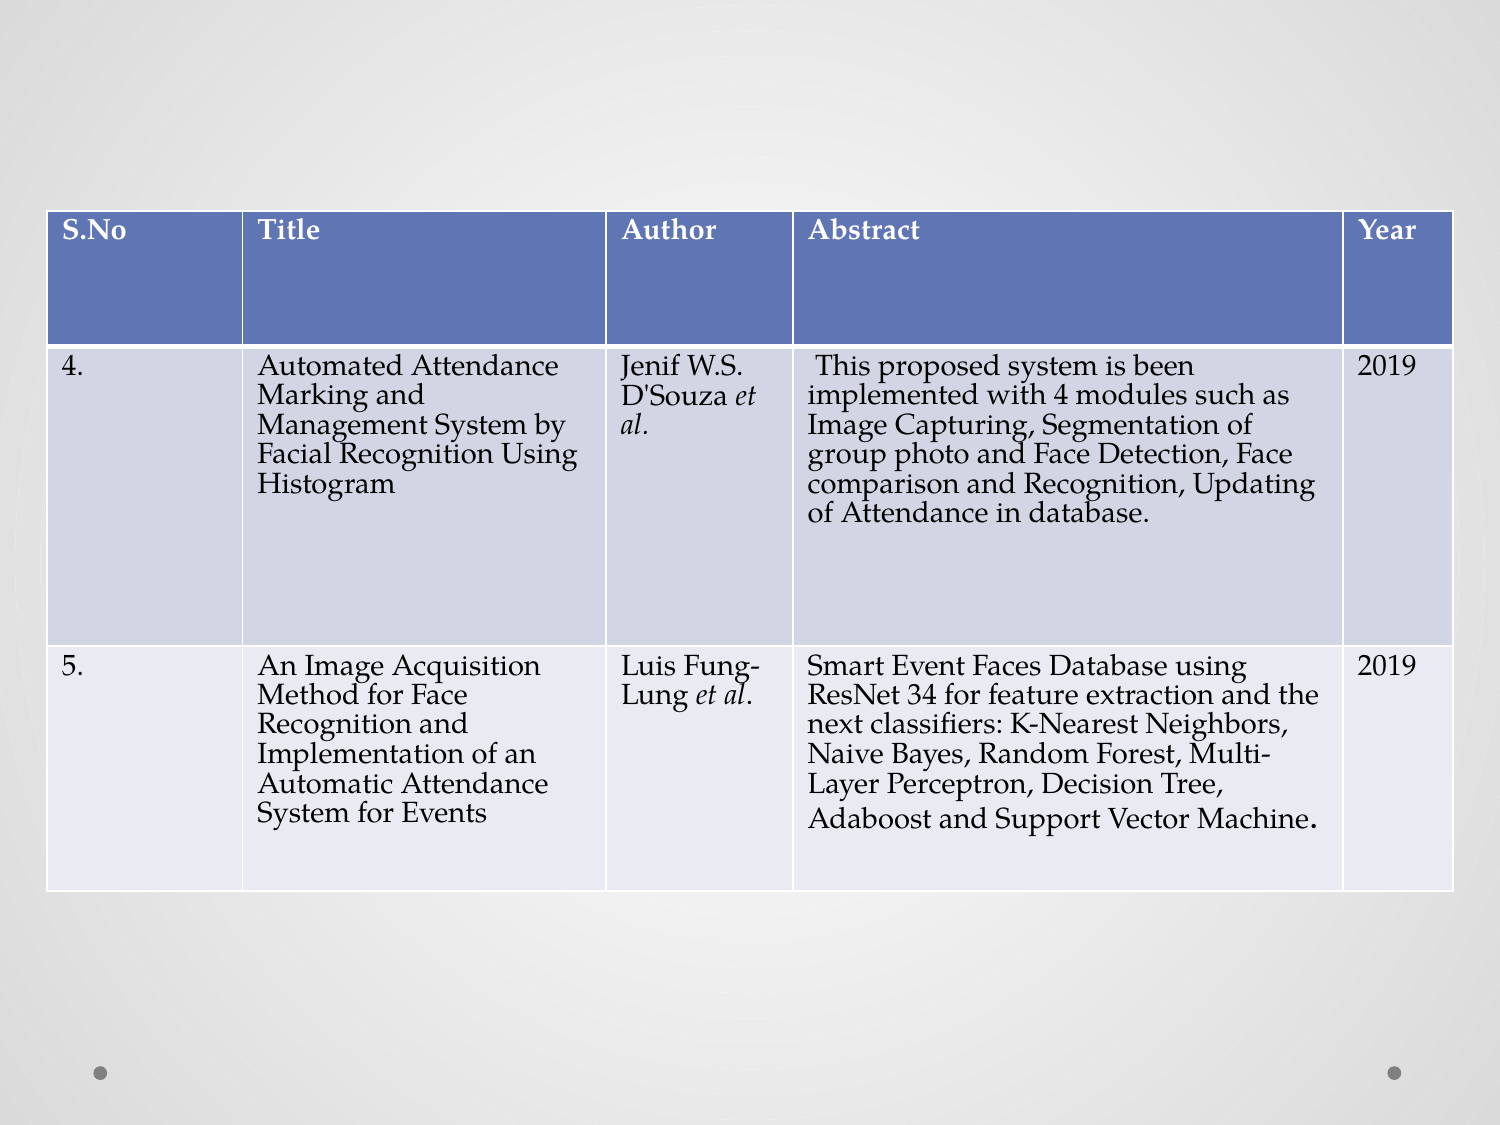

| S.No | Title | Author | Abstract | Year |
| --- | --- | --- | --- | --- |
| 4. | Automated Attendance Marking and Management System by Facial Recognition Using Histogram | Jenif W.S. D'Souza et al. | This proposed system is been implemented with 4 modules such as Image Capturing, Segmentation of group photo and Face Detection, Face comparison and Recognition, Updating of Attendance in database. | 2019 |
| 5. | An Image Acquisition Method for Face Recognition and Implementation of an Automatic Attendance System for Events | Luis Fung-Lung et al. | Smart Event Faces Database using ResNet 34 for feature extraction and the next classifiers: K-Nearest Neighbors, Naive Bayes, Random Forest, Multi-Layer Perceptron, Decision Tree, Adaboost and Support Vector Machine. | 2019 |